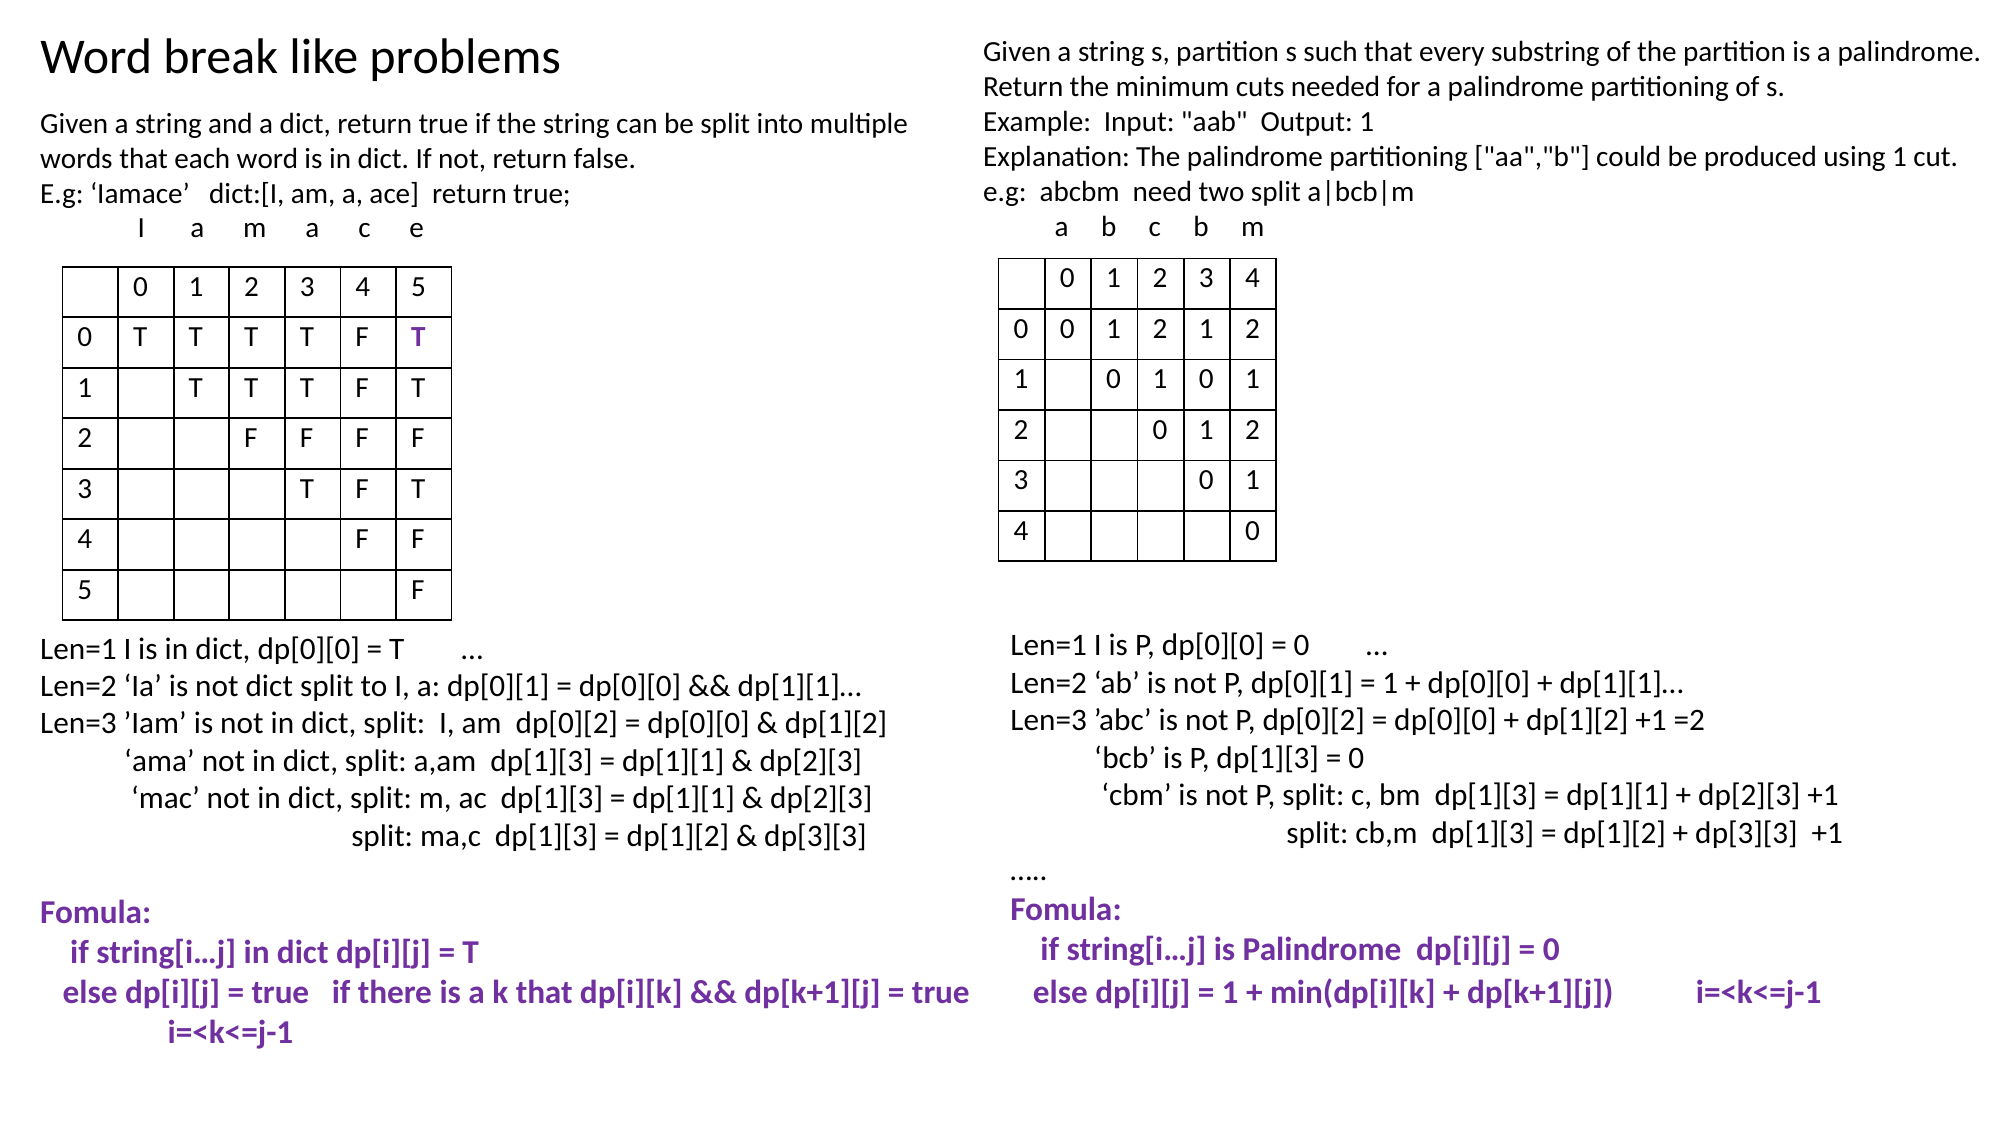

# Word break like problems
Given a string s, partition s such that every substring of the partition is a palindrome. Return the minimum cuts needed for a palindrome partitioning of s.
Example:  Input: "aab"  Output: 1
Explanation: The palindrome partitioning ["aa","b"] could be produced using 1 cut.
e.g:  abcbm  need two split a|bcb|m
           a     b     c     b     m
Given a string and a dict, return true if the string can be split into multiple words that each word is in dict. If not, return false.
E.g: ‘Iamace’   dict:[I, am, a, ace]  return true;
               I       a      m      a      c      e

|  | 0 | 1 | 2 | 3 | 4 |
| --- | --- | --- | --- | --- | --- |
| 0 | 0 | 1 | 2 | 1 | 2 |
| 1 |  | 0 | 1 | 0 | 1 |
| 2 |  |  | 0 | 1 | 2 |
| 3 |  |  |  | 0 | 1 |
| 4 |  |  |  |  | 0 |
|  | 0 | 1 | 2 | 3 | 4 | 5 |
| --- | --- | --- | --- | --- | --- | --- |
| 0 | T | T | T | T | F | T |
| 1 |  | T | T | T | F | T |
| 2 |  |  | F | F | F | F |
| 3 |  |  |  | T | F | T |
| 4 |  |  |  |  | F | F |
| 5 |  |  |  |  |  | F |
Len=1 I is P, dp[0][0] = 0        …
Len=2 ‘ab’ is not P, dp[0][1] = 1 + dp[0][0] + dp[1][1]…
Len=3 ’abc’ is not P, dp[0][2] = dp[0][0] + dp[1][2] +1 =2
            ‘bcb’ is P, dp[1][3] = 0
             ‘cbm’ is not P, split: c, bm  dp[1][3] = dp[1][1] + dp[2][3] +1
	                  split: cb,m  dp[1][3] = dp[1][2] + dp[3][3]  +1
…..
Fomula:
    if string[i…j] is Palindrome  dp[i][j] = 0
   else dp[i][j] = 1 + min(dp[i][k] + dp[k+1][j])           i=<k<=j-1

Len=1 I is in dict, dp[0][0] = T        …
Len=2 ‘Ia’ is not dict split to I, a: dp[0][1] = dp[0][0] && dp[1][1]…
Len=3 ’Iam’ is not in dict, split:  I, am  dp[0][2] = dp[0][0] & dp[1][2]
            ‘ama’ not in dict, split: a,am  dp[1][3] = dp[1][1] & dp[2][3]
             ‘mac’ not in dict, split: m, ac  dp[1][3] = dp[1][1] & dp[2][3]
	                       split: ma,c  dp[1][3] = dp[1][2] & dp[3][3]

Fomula:
    if string[i…j] in dict dp[i][j] = T
   else dp[i][j] = true   if there is a k that dp[i][k] && dp[k+1][j] = true
                 i=<k<=j-1